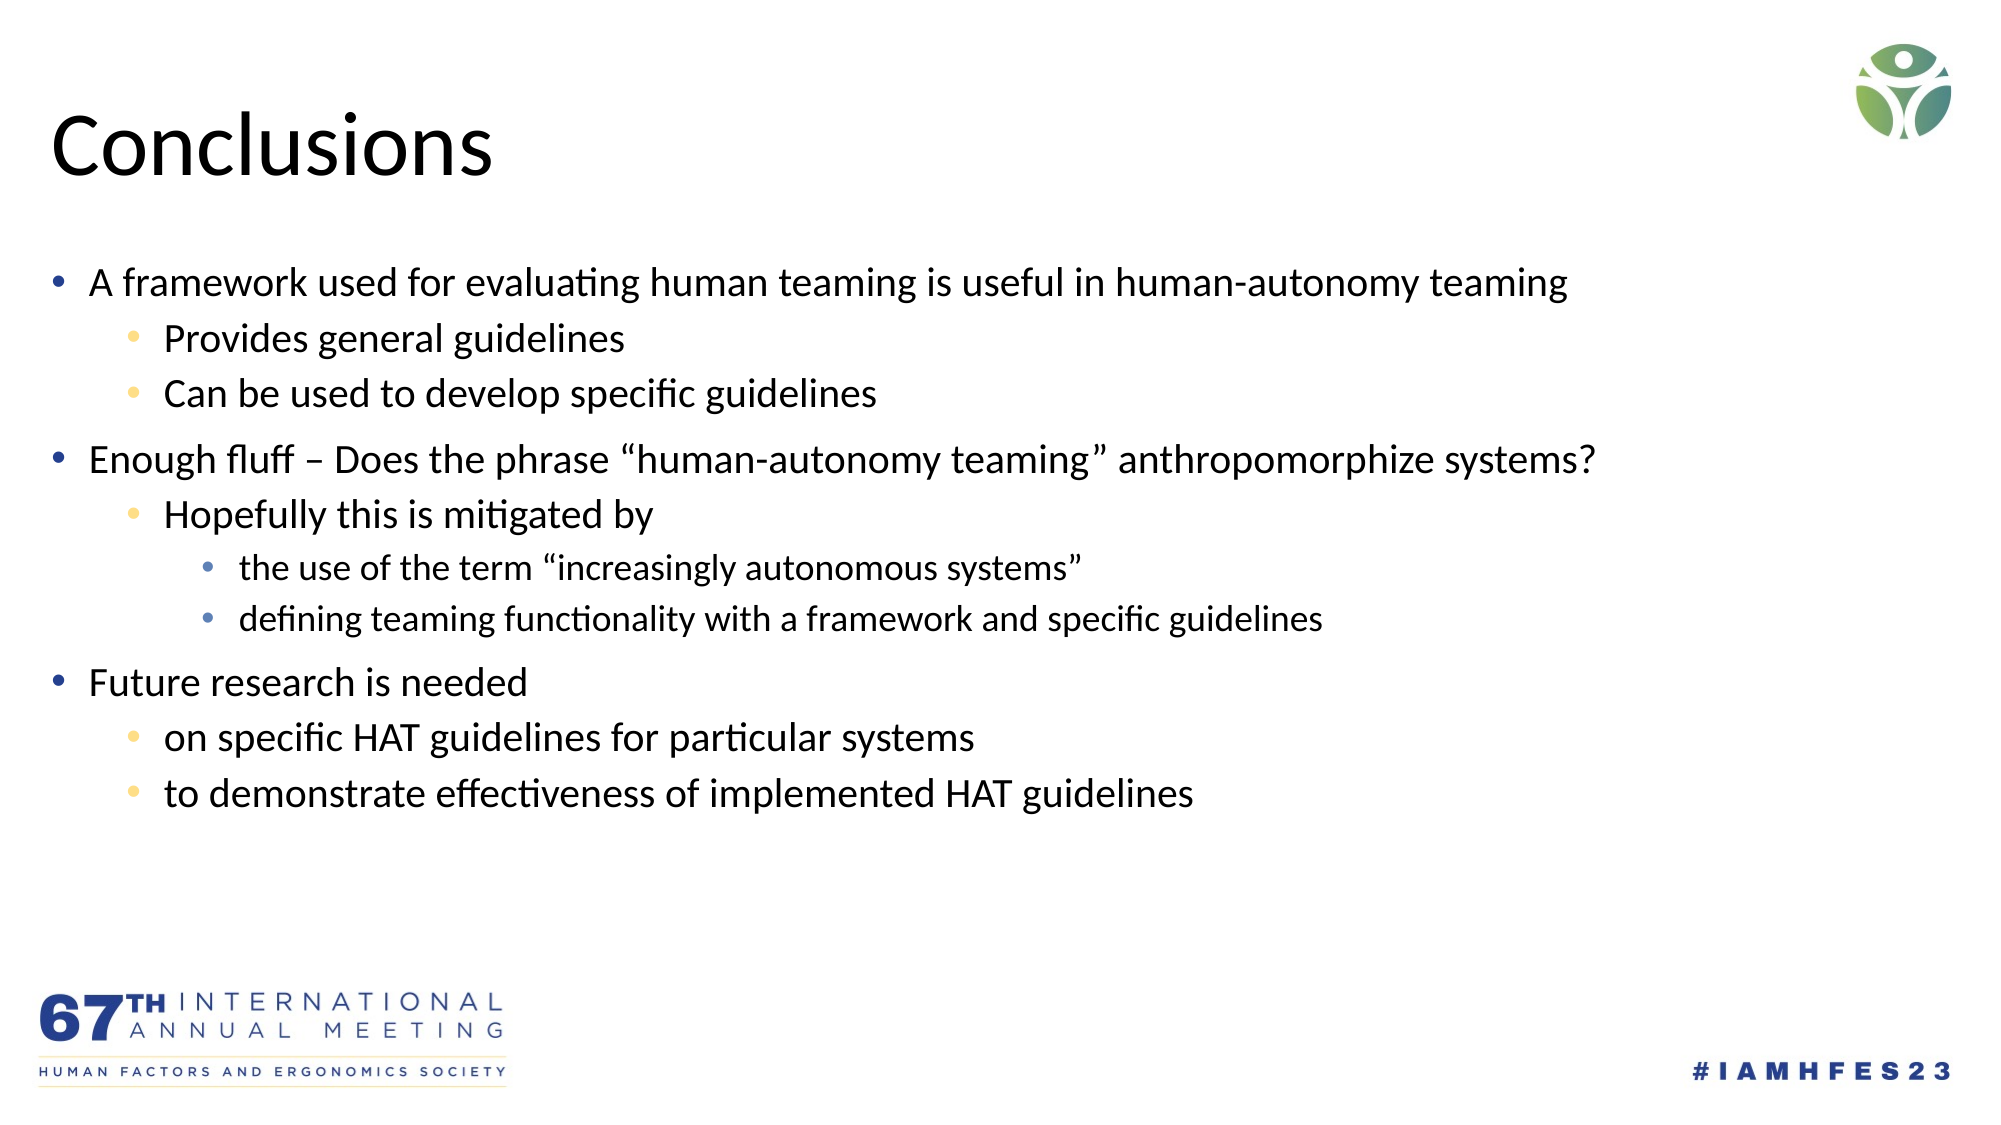

# Conclusions
A framework used for evaluating human teaming is useful in human-autonomy teaming
Provides general guidelines
Can be used to develop specific guidelines
Enough fluff – Does the phrase “human-autonomy teaming” anthropomorphize systems?
Hopefully this is mitigated by
the use of the term “increasingly autonomous systems”
defining teaming functionality with a framework and specific guidelines
Future research is needed
on specific HAT guidelines for particular systems
to demonstrate effectiveness of implemented HAT guidelines